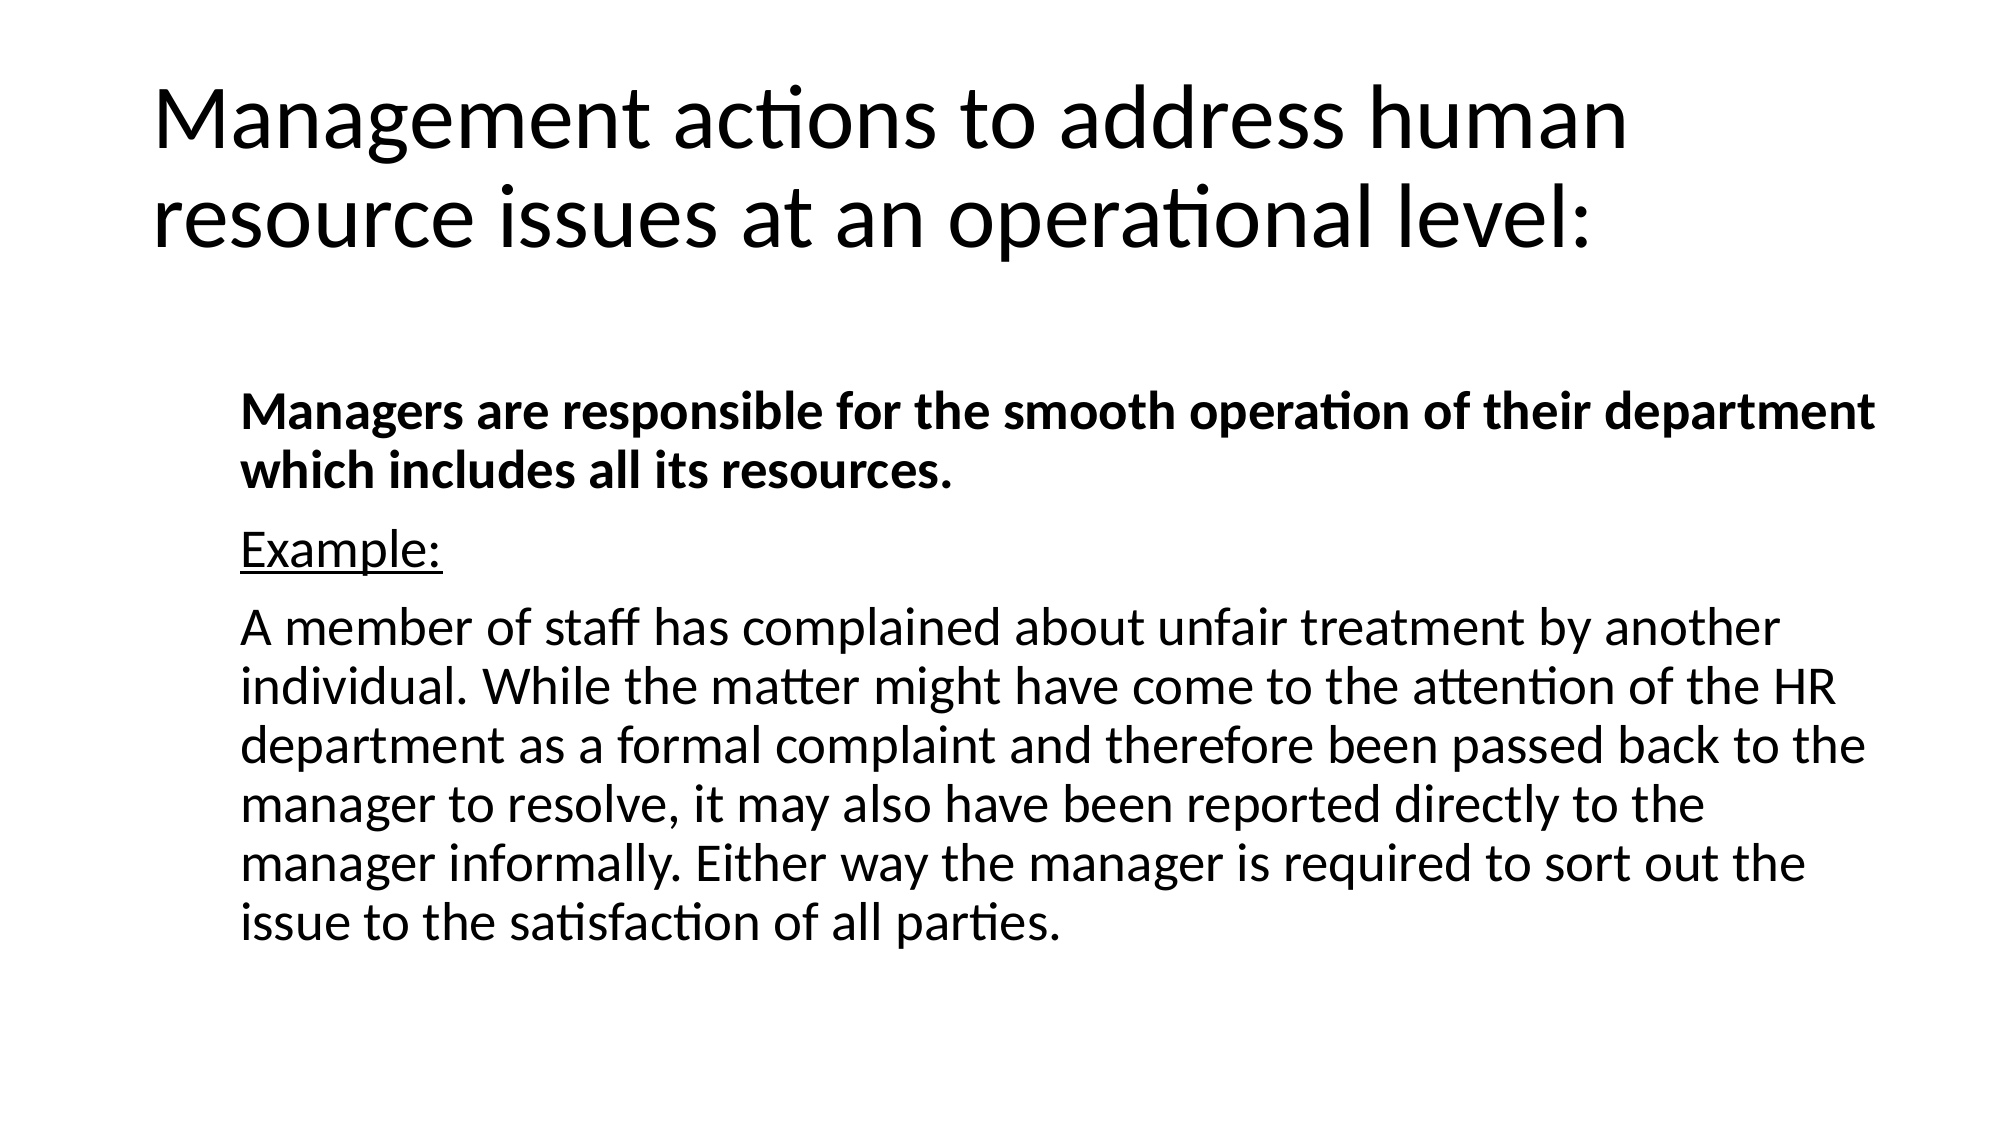

# Management actions to address human resource issues at an operational level:
Managers are responsible for the smooth operation of their department which includes all its resources.
Example:
A member of staff has complained about unfair treatment by another individual. While the matter might have come to the attention of the HR department as a formal complaint and therefore been passed back to the manager to resolve, it may also have been reported directly to the manager informally. Either way the manager is required to sort out the issue to the satisfaction of all parties.